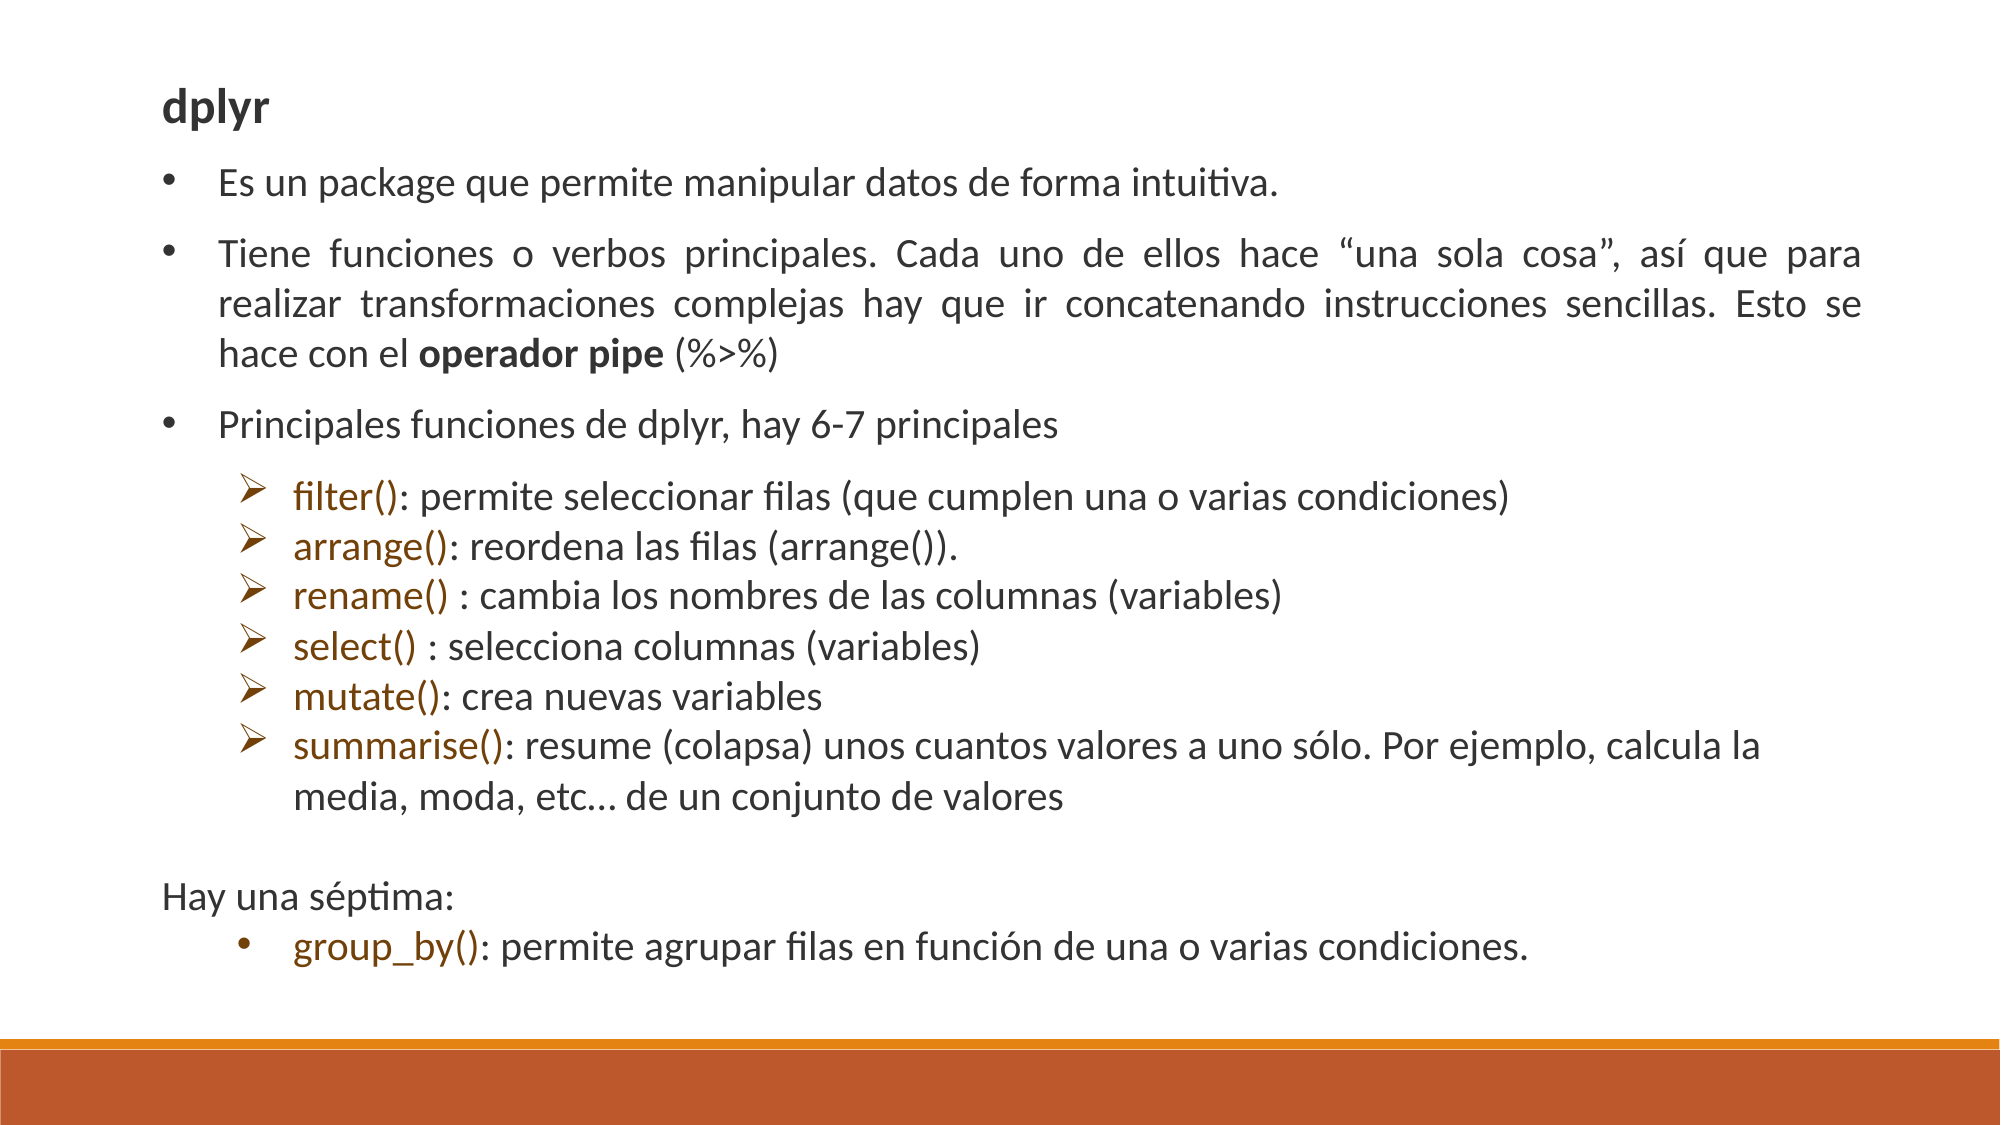

Administración de los Datos
dplyr
Es un package que permite manipular datos de forma intuitiva.
Tiene funciones o verbos principales. Cada uno de ellos hace “una sola cosa”, así que para realizar transformaciones complejas hay que ir concatenando instrucciones sencillas. Esto se hace con el operador pipe (%>%)
Principales funciones de dplyr, hay 6-7 principales
filter(): permite seleccionar filas (que cumplen una o varias condiciones)
arrange(): reordena las filas (arrange()).
rename() : cambia los nombres de las columnas (variables)
select() : selecciona columnas (variables)
mutate(): crea nuevas variables
summarise(): resume (colapsa) unos cuantos valores a uno sólo. Por ejemplo, calcula la media, moda, etc… de un conjunto de valores

Hay una séptima:
group_by(): permite agrupar filas en función de una o varias condiciones.